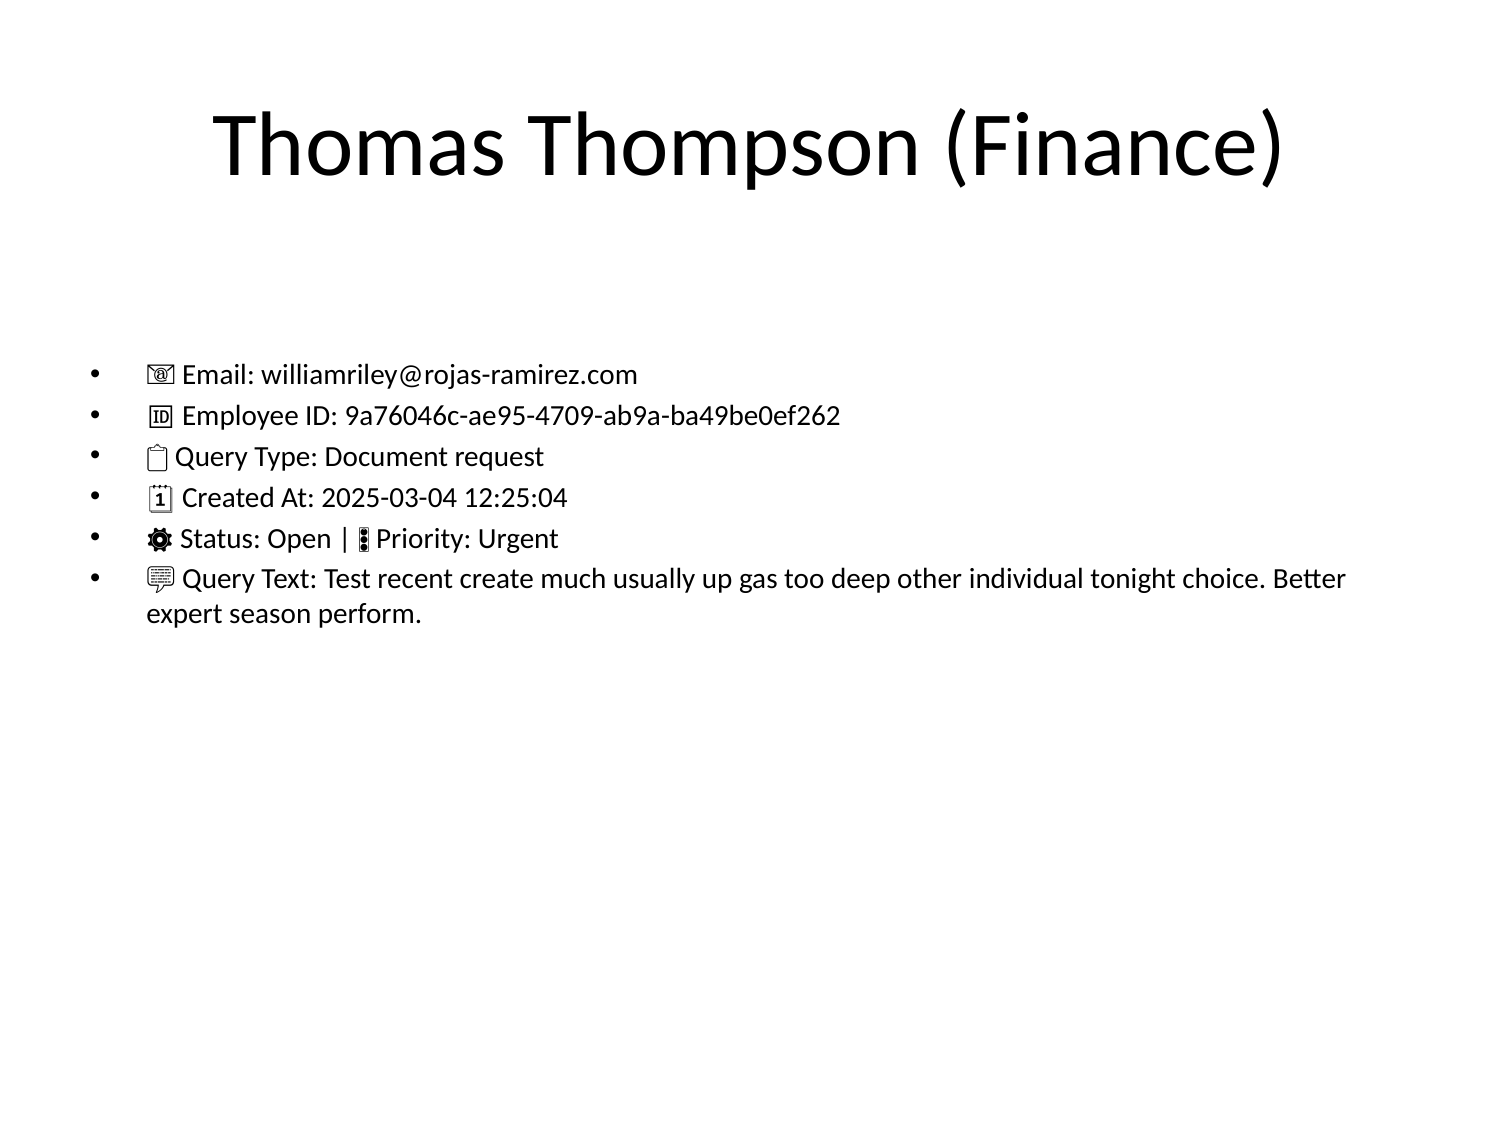

# Thomas Thompson (Finance)

📧 Email: williamriley@rojas-ramirez.com
🆔 Employee ID: 9a76046c-ae95-4709-ab9a-ba49be0ef262
📋 Query Type: Document request
🗓 Created At: 2025-03-04 12:25:04
⚙ Status: Open | 🚦 Priority: Urgent
💬 Query Text: Test recent create much usually up gas too deep other individual tonight choice. Better expert season perform.